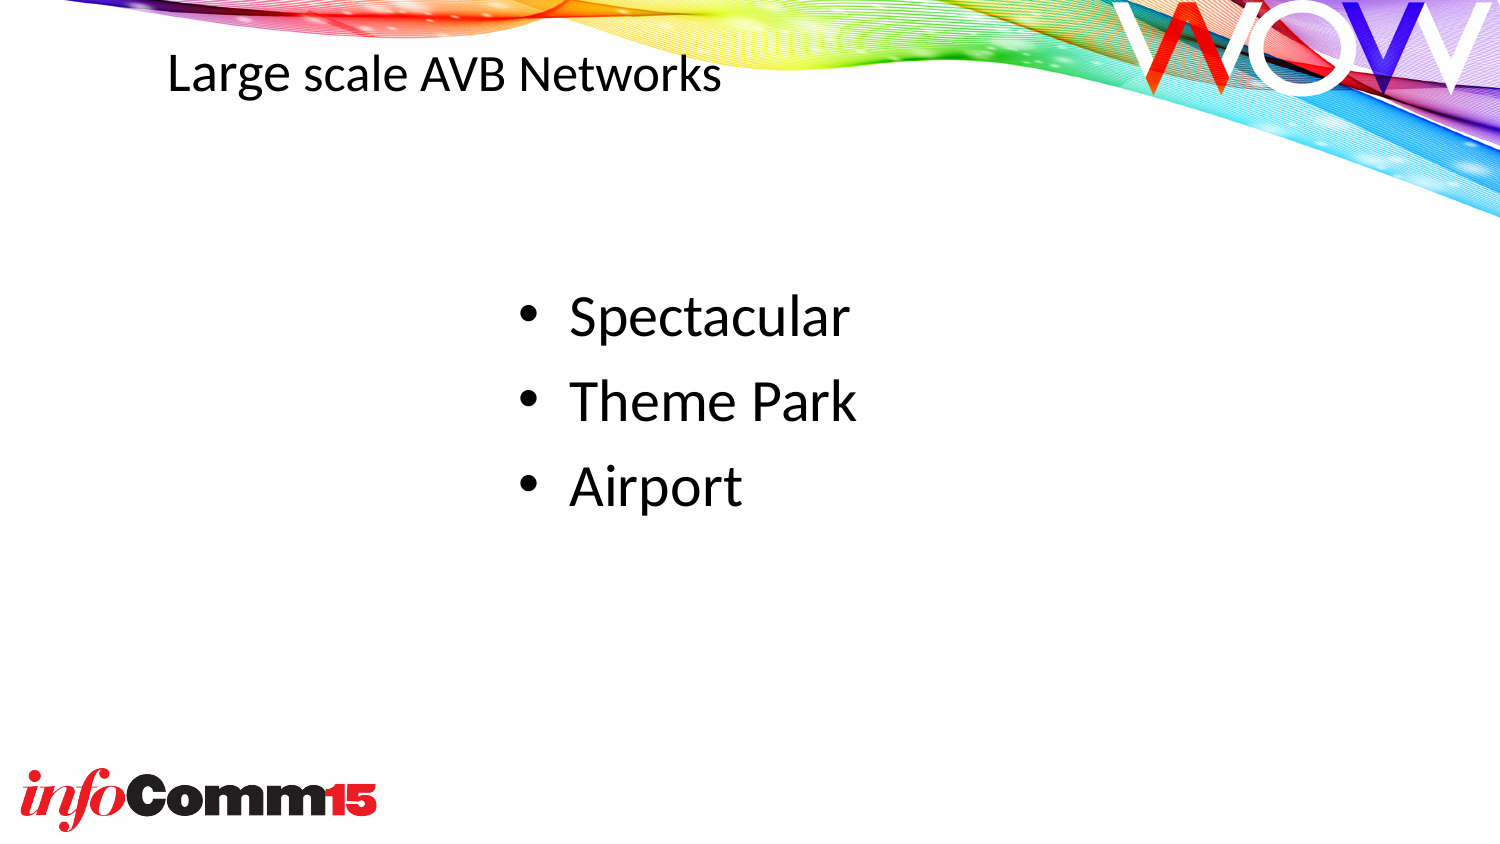

Large scale AVB Networks
Spectacular
Theme Park
Airport